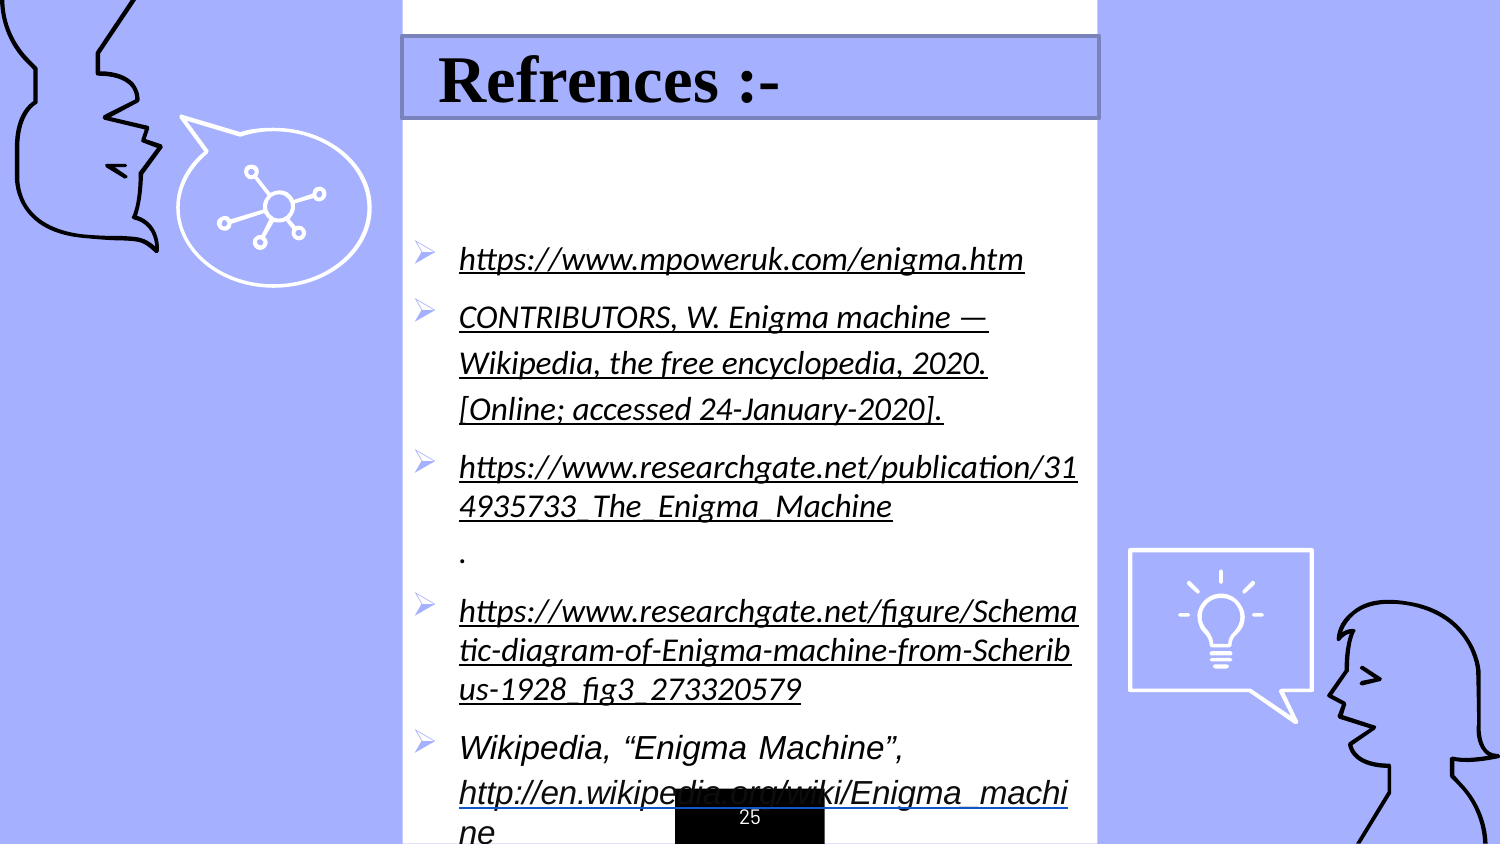

Refrences :-
https://www.mpoweruk.com/enigma.htm
CONTRIBUTORS, W. Enigma machine — Wikipedia, the free encyclopedia, 2020. [Online; accessed 24-January-2020].
https://www.researchgate.net/publication/314935733_The_Enigma_Machine.
https://www.researchgate.net/figure/Schematic-diagram-of-Enigma-machine-from-Scheribus-1928_fig3_273320579
Wikipedia, “Enigma Machine”, http://en.wikipedia.org/wiki/Enigma_machine

25